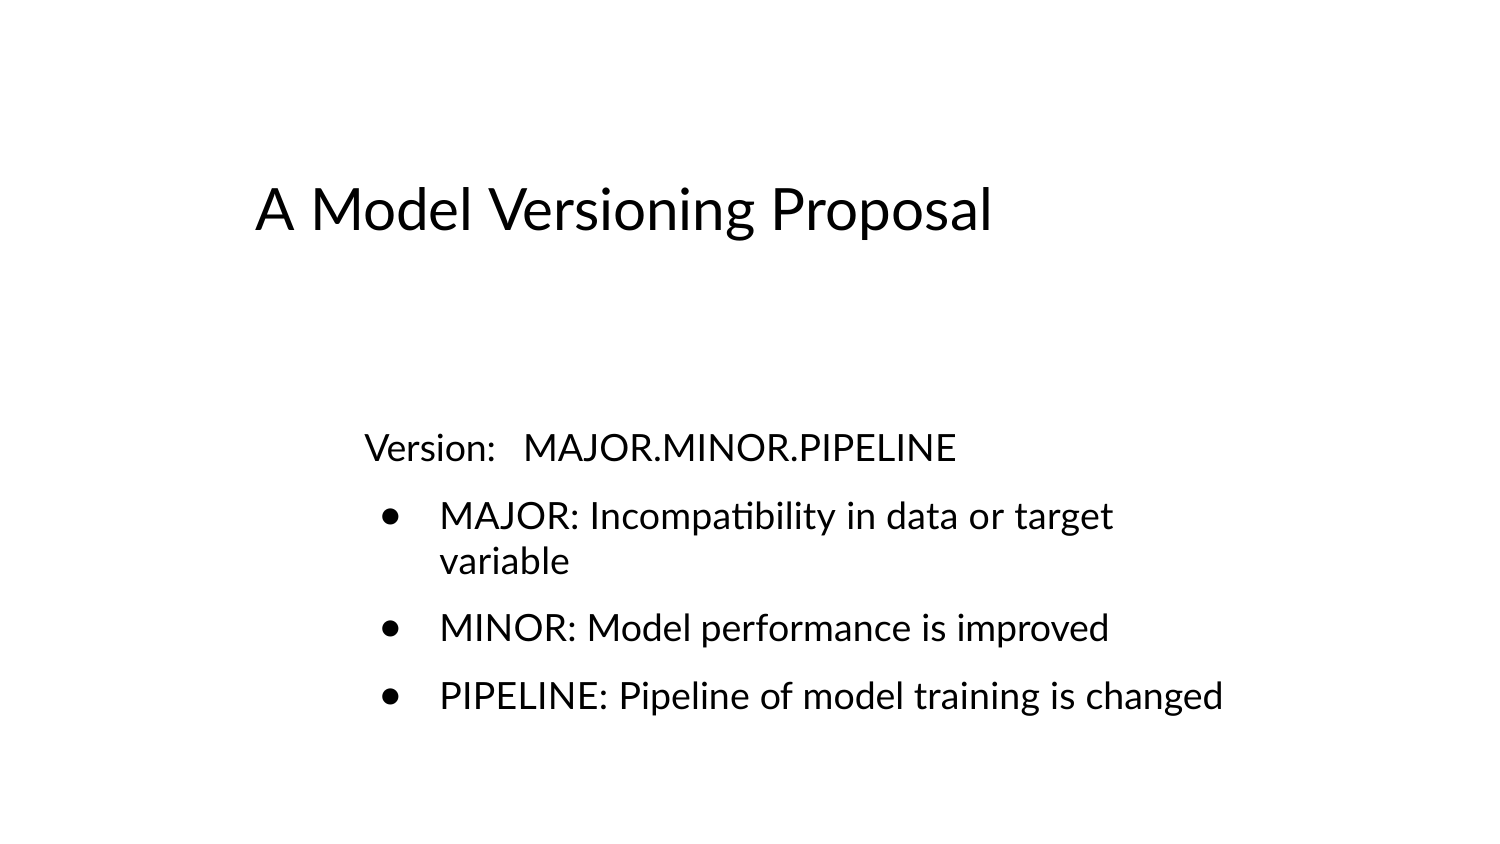

A Model Versioning Proposal
Version:	MAJOR.MINOR.PIPELINE
MAJOR: Incompatibility in data or target variable
MINOR: Model performance is improved
PIPELINE: Pipeline of model training is changed